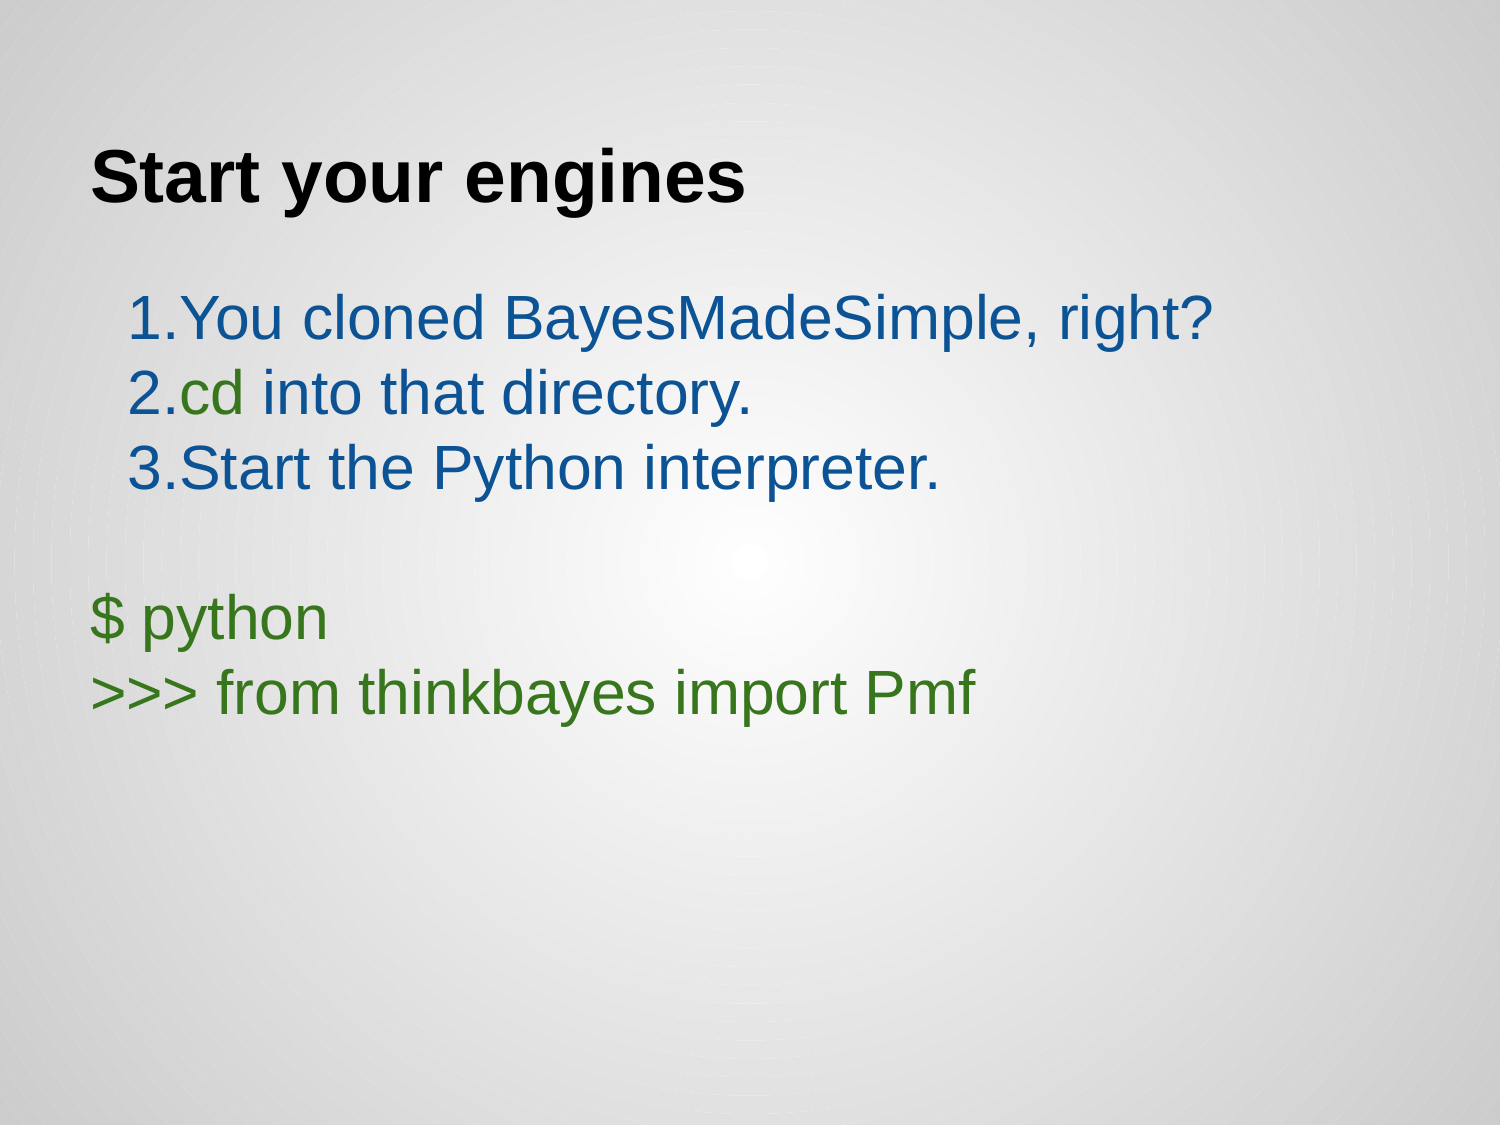

# Start your engines
You cloned BayesMadeSimple, right?
cd into that directory.
Start the Python interpreter.

$ python
>>> from thinkbayes import Pmf